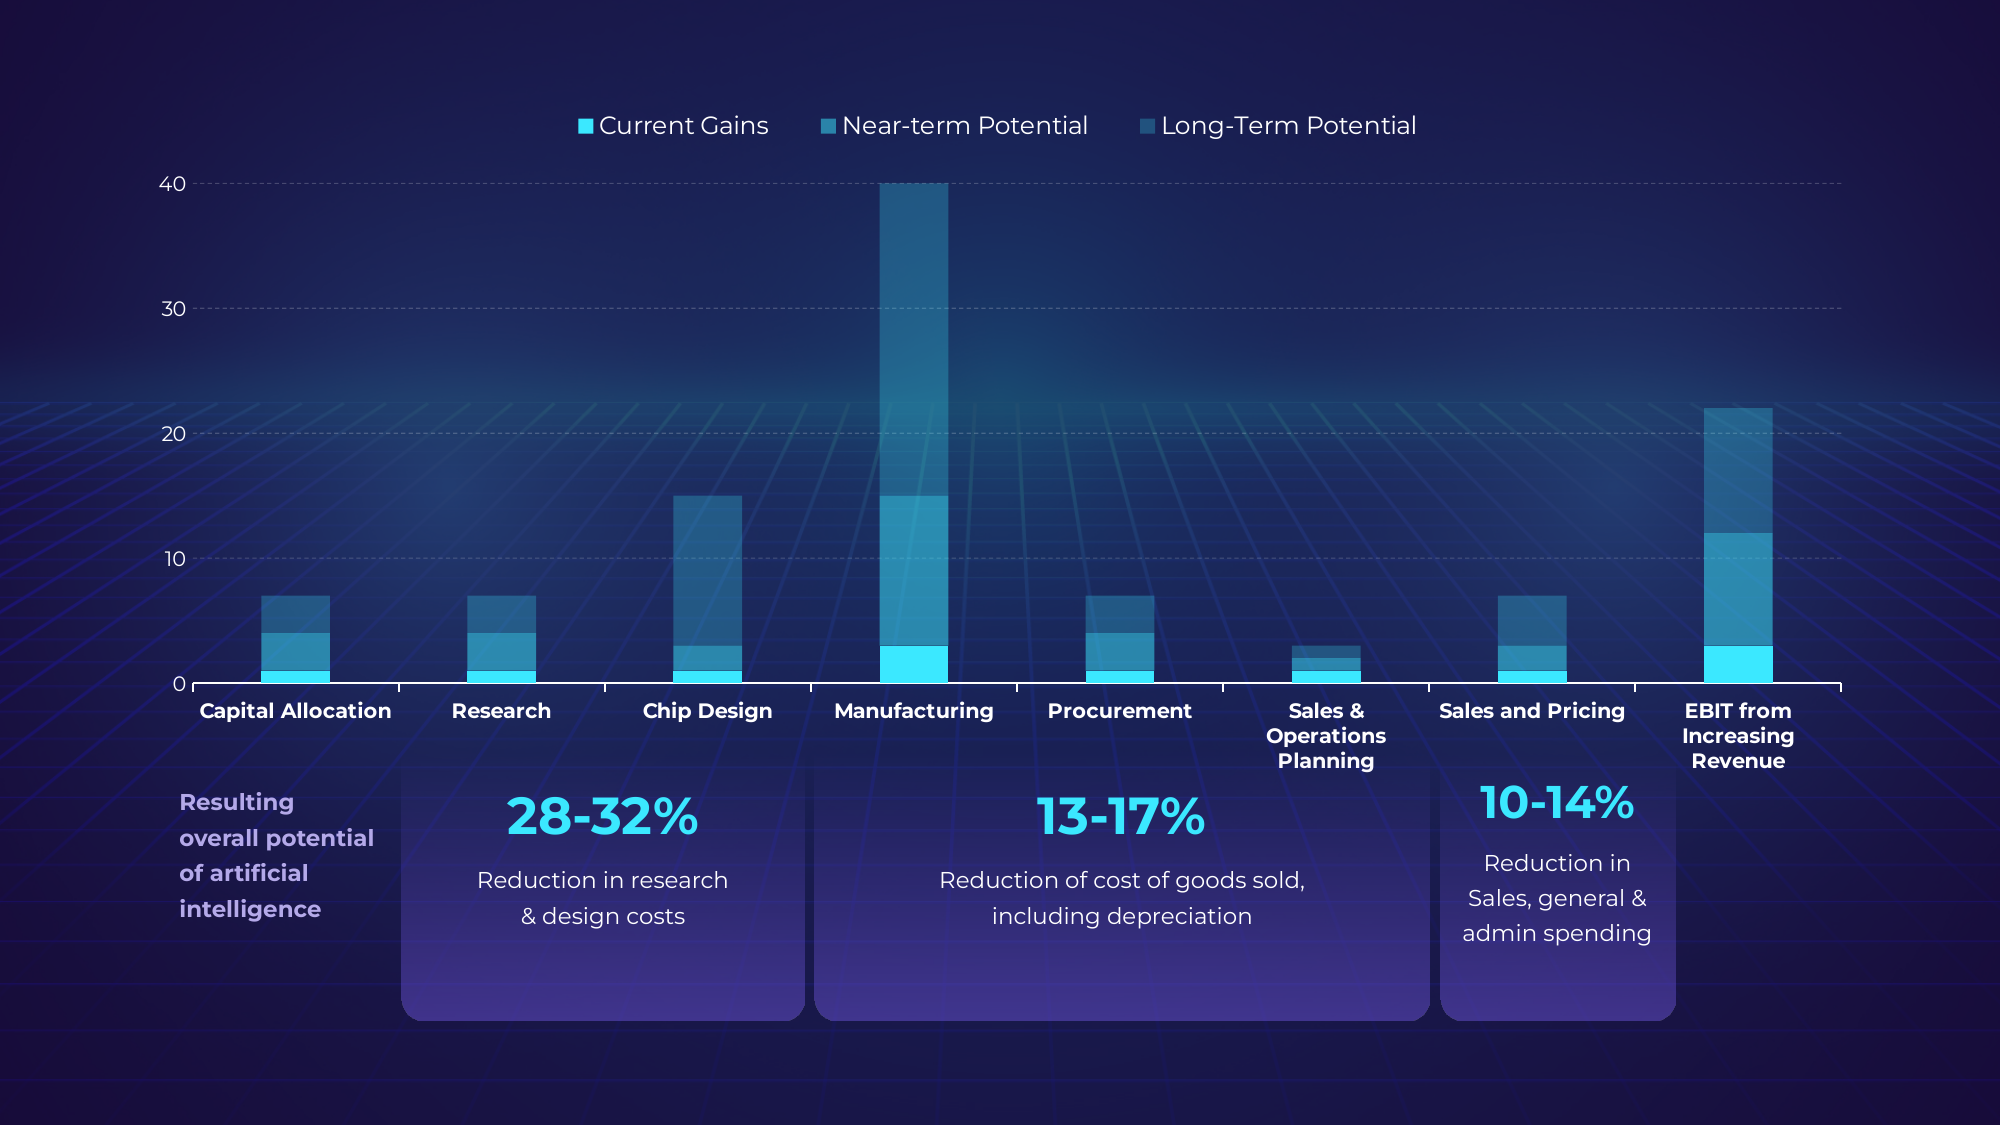

### Chart

| Category | Current Gains | Near-term Potential | Long-Term Potential |
|---|---|---|---|
| Capital Allocation | 1.0 | 3.0 | 3.0 |
| Research | 1.0 | 3.0 | 3.0 |
| Chip Design | 1.0 | 2.0 | 12.0 |
| Manufacturing | 3.0 | 12.0 | 25.0 |
| Procurement | 1.0 | 3.0 | 3.0 |
| Sales & Operations Planning | 1.0 | 1.0 | 1.0 |
| Sales and Pricing | 1.0 | 2.0 | 4.0 |
| EBIT from Increasing Revenue | 3.0 | 9.0 | 10.0 |
28-32%
Reduction in research
& design costs
13-17%
Reduction of cost of goods sold,
including depreciation
10-14%
Reduction in Sales, general & admin spending
Resulting overall potential of artificial intelligence